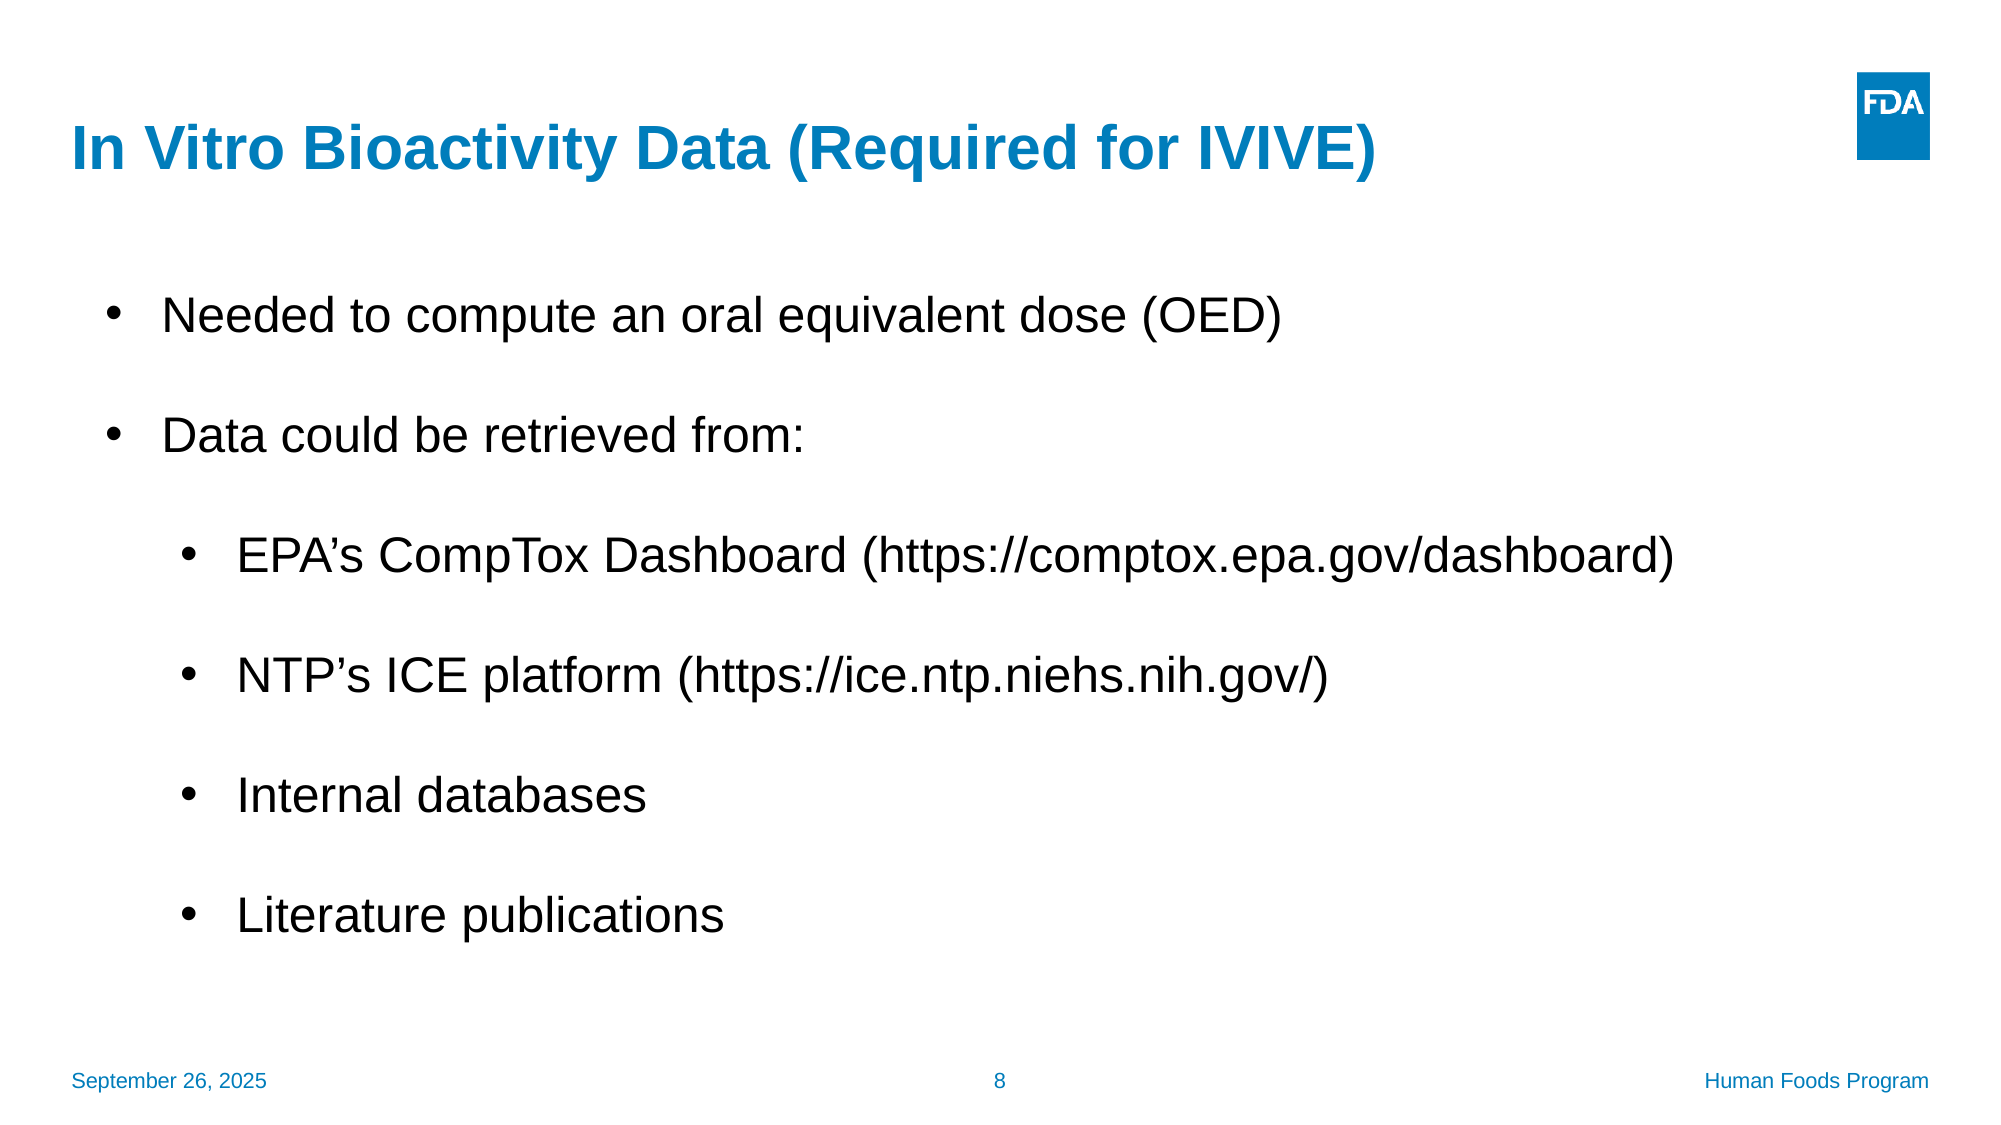

In Vitro Bioactivity Data (Required for IVIVE)
Needed to compute an oral equivalent dose (OED)

Data could be retrieved from:

EPA’s CompTox Dashboard (https://comptox.epa.gov/dashboard)

NTP’s ICE platform (https://ice.ntp.niehs.nih.gov/)

Internal databases

Literature publications
September 26, 2025
8
Human Foods Program